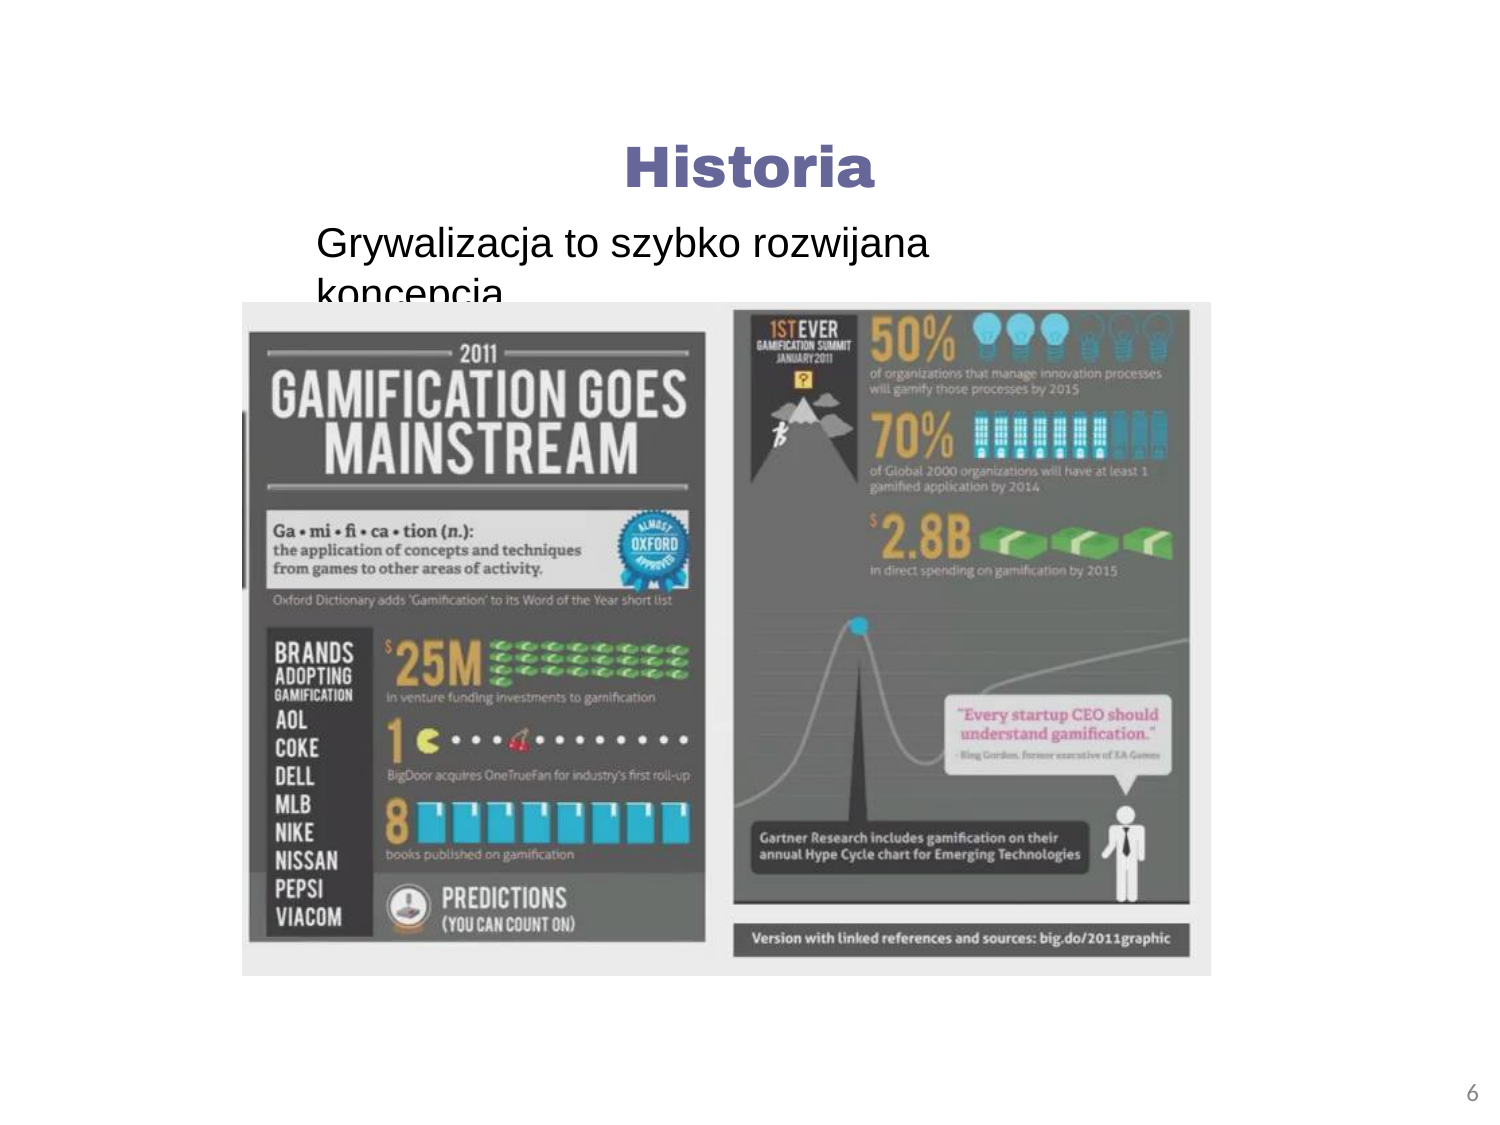

# Historia
Grywalizacja to szybko rozwijana koncepcja.

6